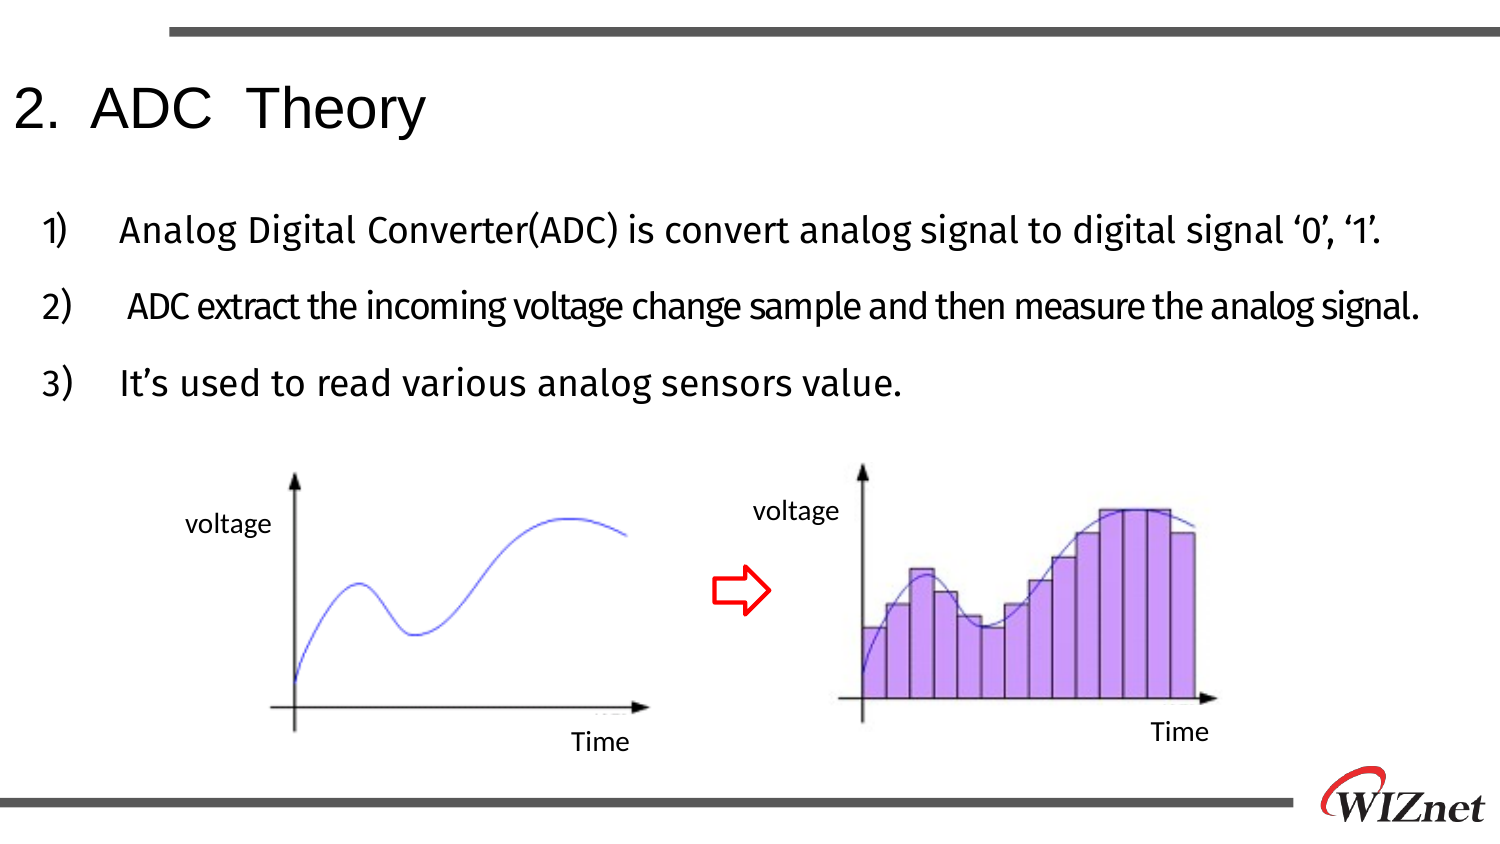

# 2.	ADC  Theory
1)	Analog Digital Converter(ADC) is convert analog signal to digital signal ‘0’, ‘1’.
2)	 ADC extract the incoming voltage change sample and then measure the analog signal.
3)	It’s used to read various analog sensors value.

voltage
voltage

Time
Time